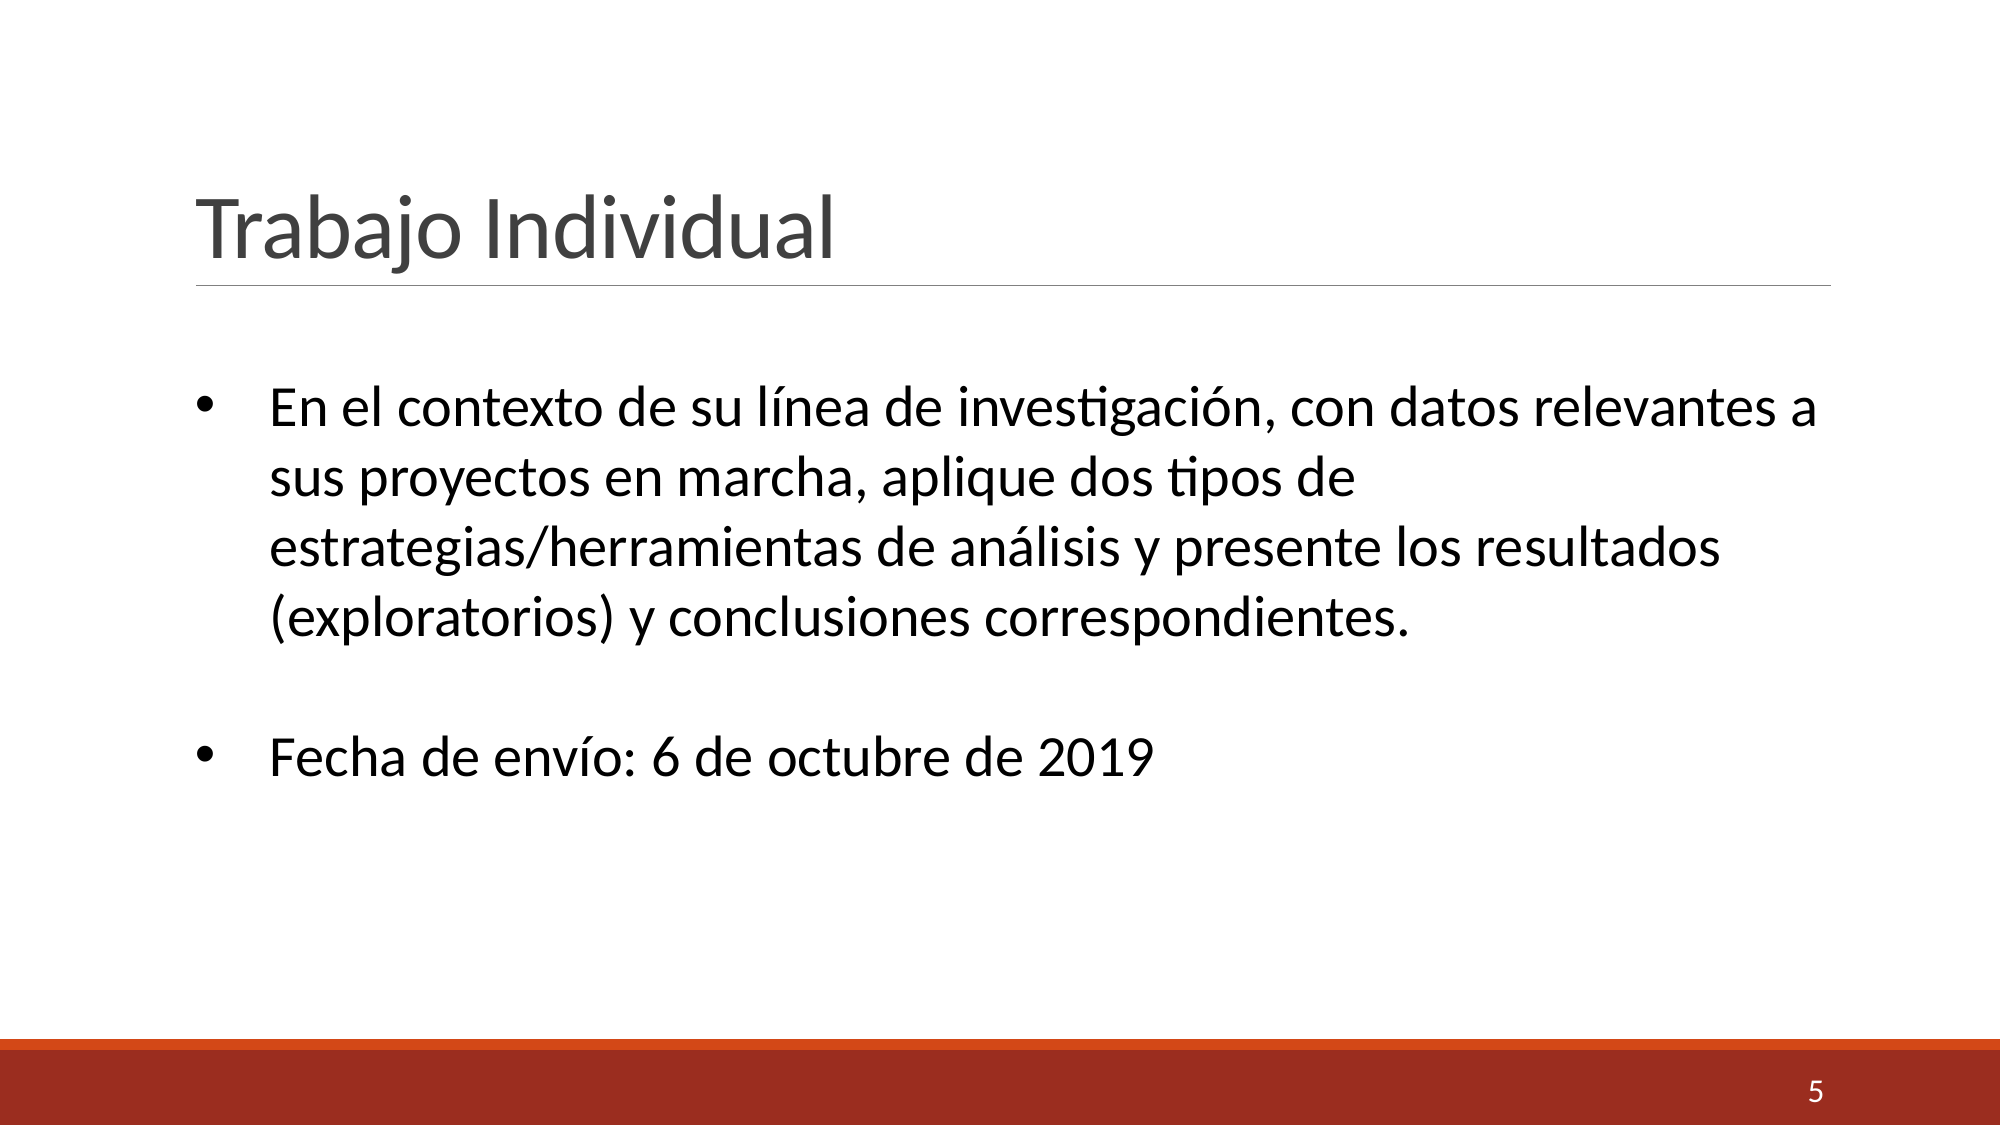

# Trabajo Individual
En el contexto de su línea de investigación, con datos relevantes a sus proyectos en marcha, aplique dos tipos de estrategias/herramientas de análisis y presente los resultados (exploratorios) y conclusiones correspondientes.

Fecha de envío: 6 de octubre de 2019
5